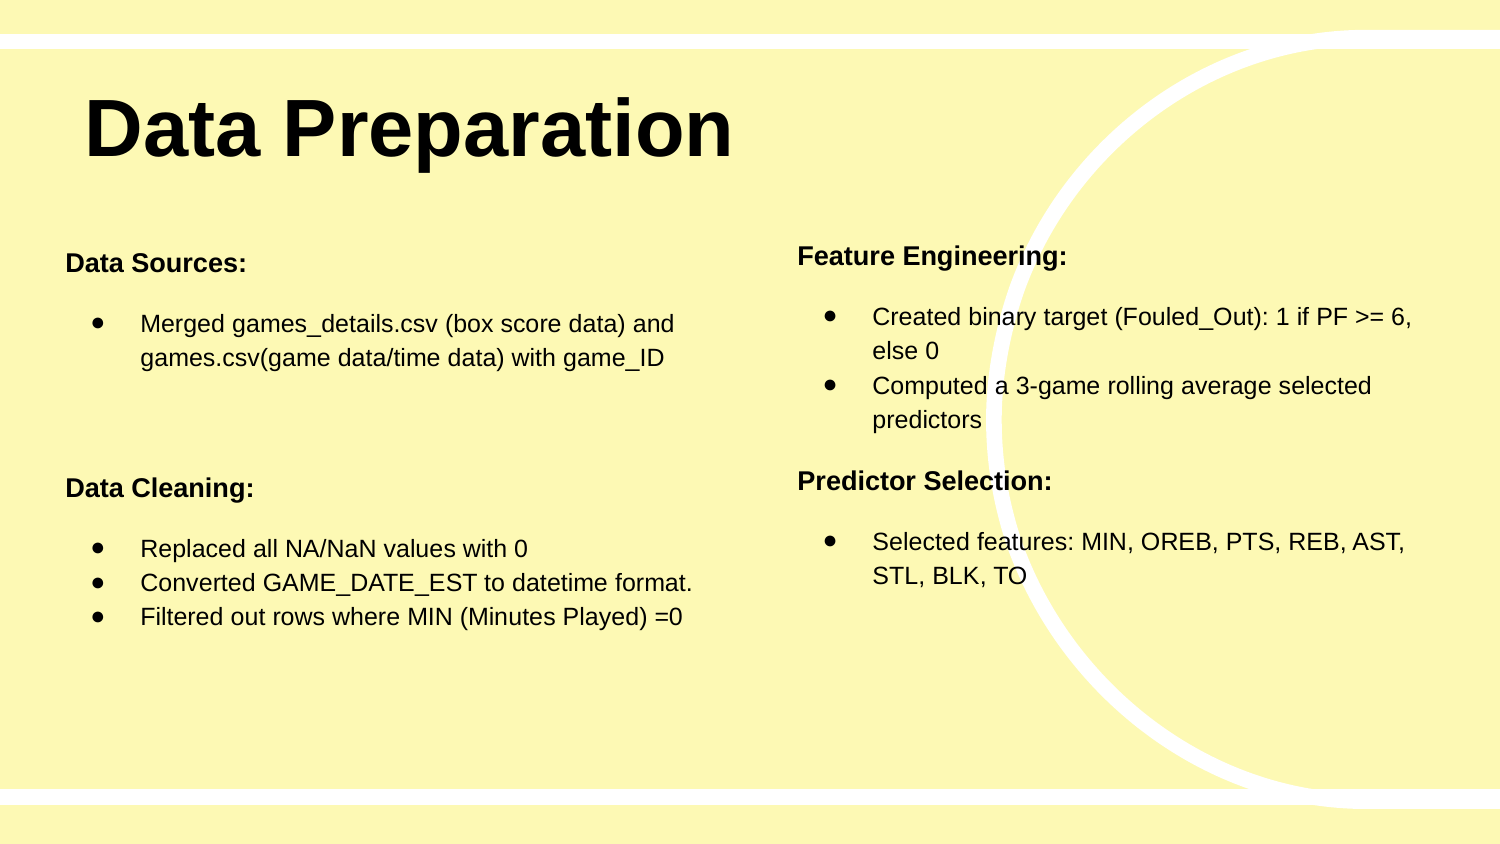

Data Preparation

Feature Engineering:
Created binary target (Fouled_Out): 1 if PF >= 6, else 0
Computed a 3-game rolling average selected predictors
Predictor Selection:
Selected features: MIN, OREB, PTS, REB, AST, STL, BLK, TO
Data Sources:
Merged games_details.csv (box score data) and games.csv(game data/time data) with game_ID

Data Cleaning:
Replaced all NA/NaN values with 0
Converted GAME_DATE_EST to datetime format.
Filtered out rows where MIN (Minutes Played) =0